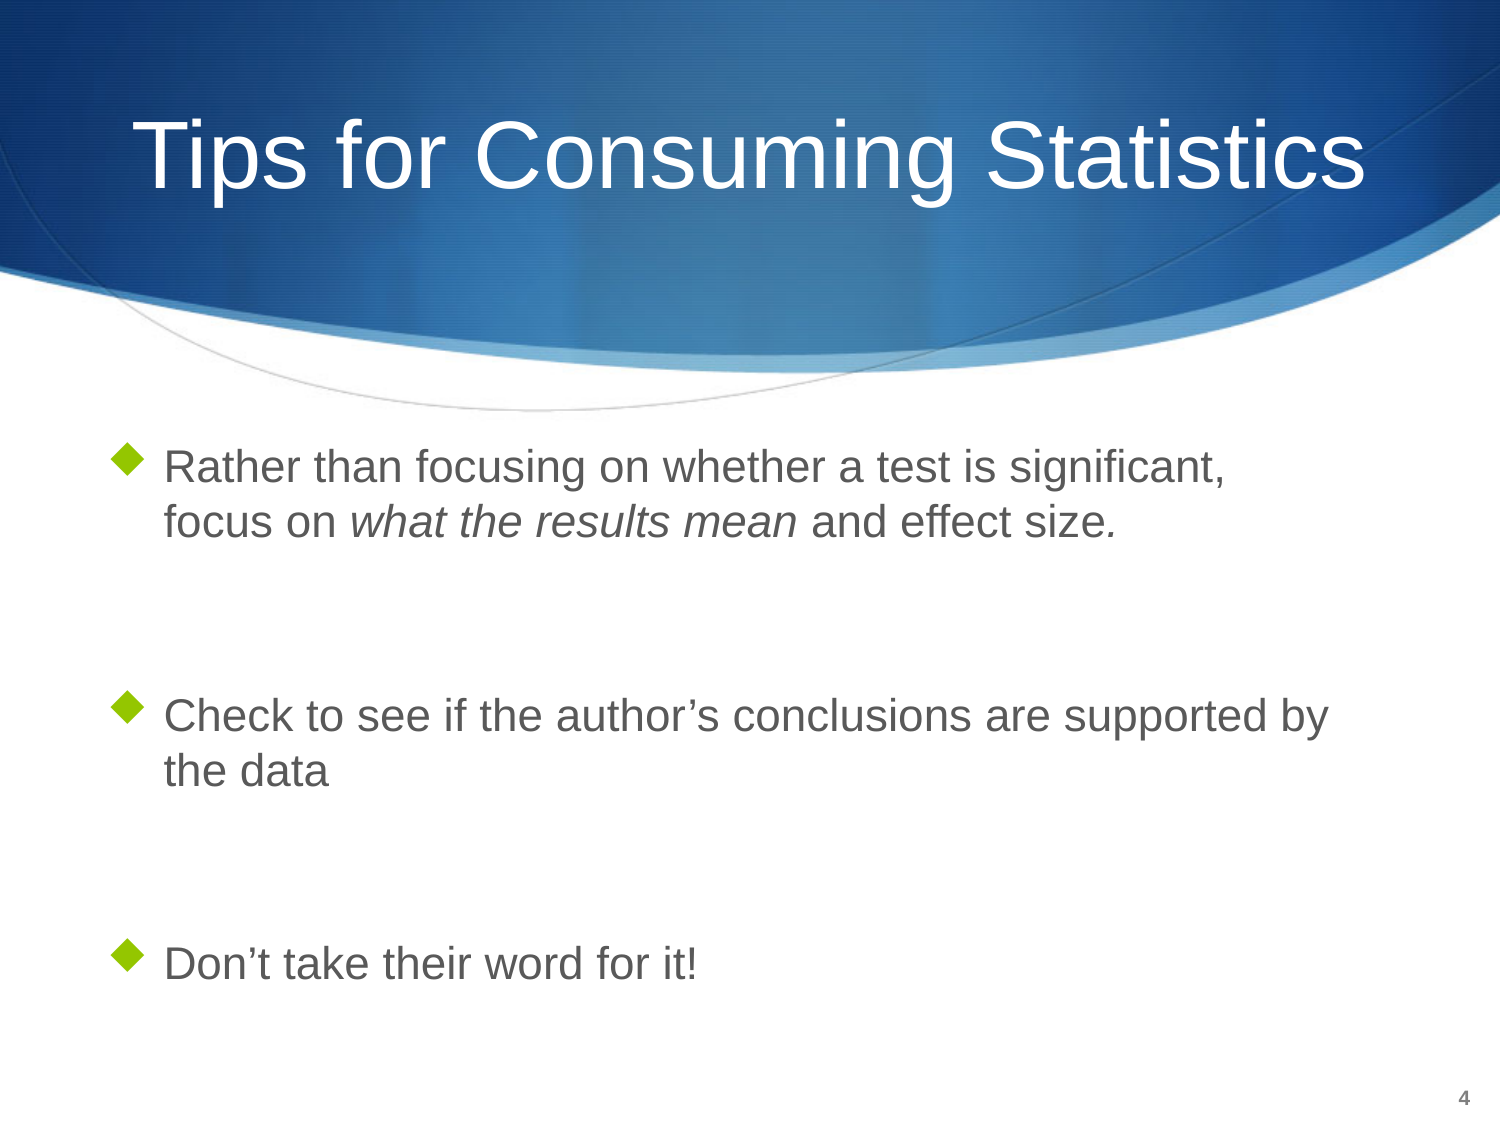

# Tips for Consuming Statistics
Rather than focusing on whether a test is significant, focus on what the results mean and effect size.

Check to see if the author’s conclusions are supported by the data

Don’t take their word for it!

4